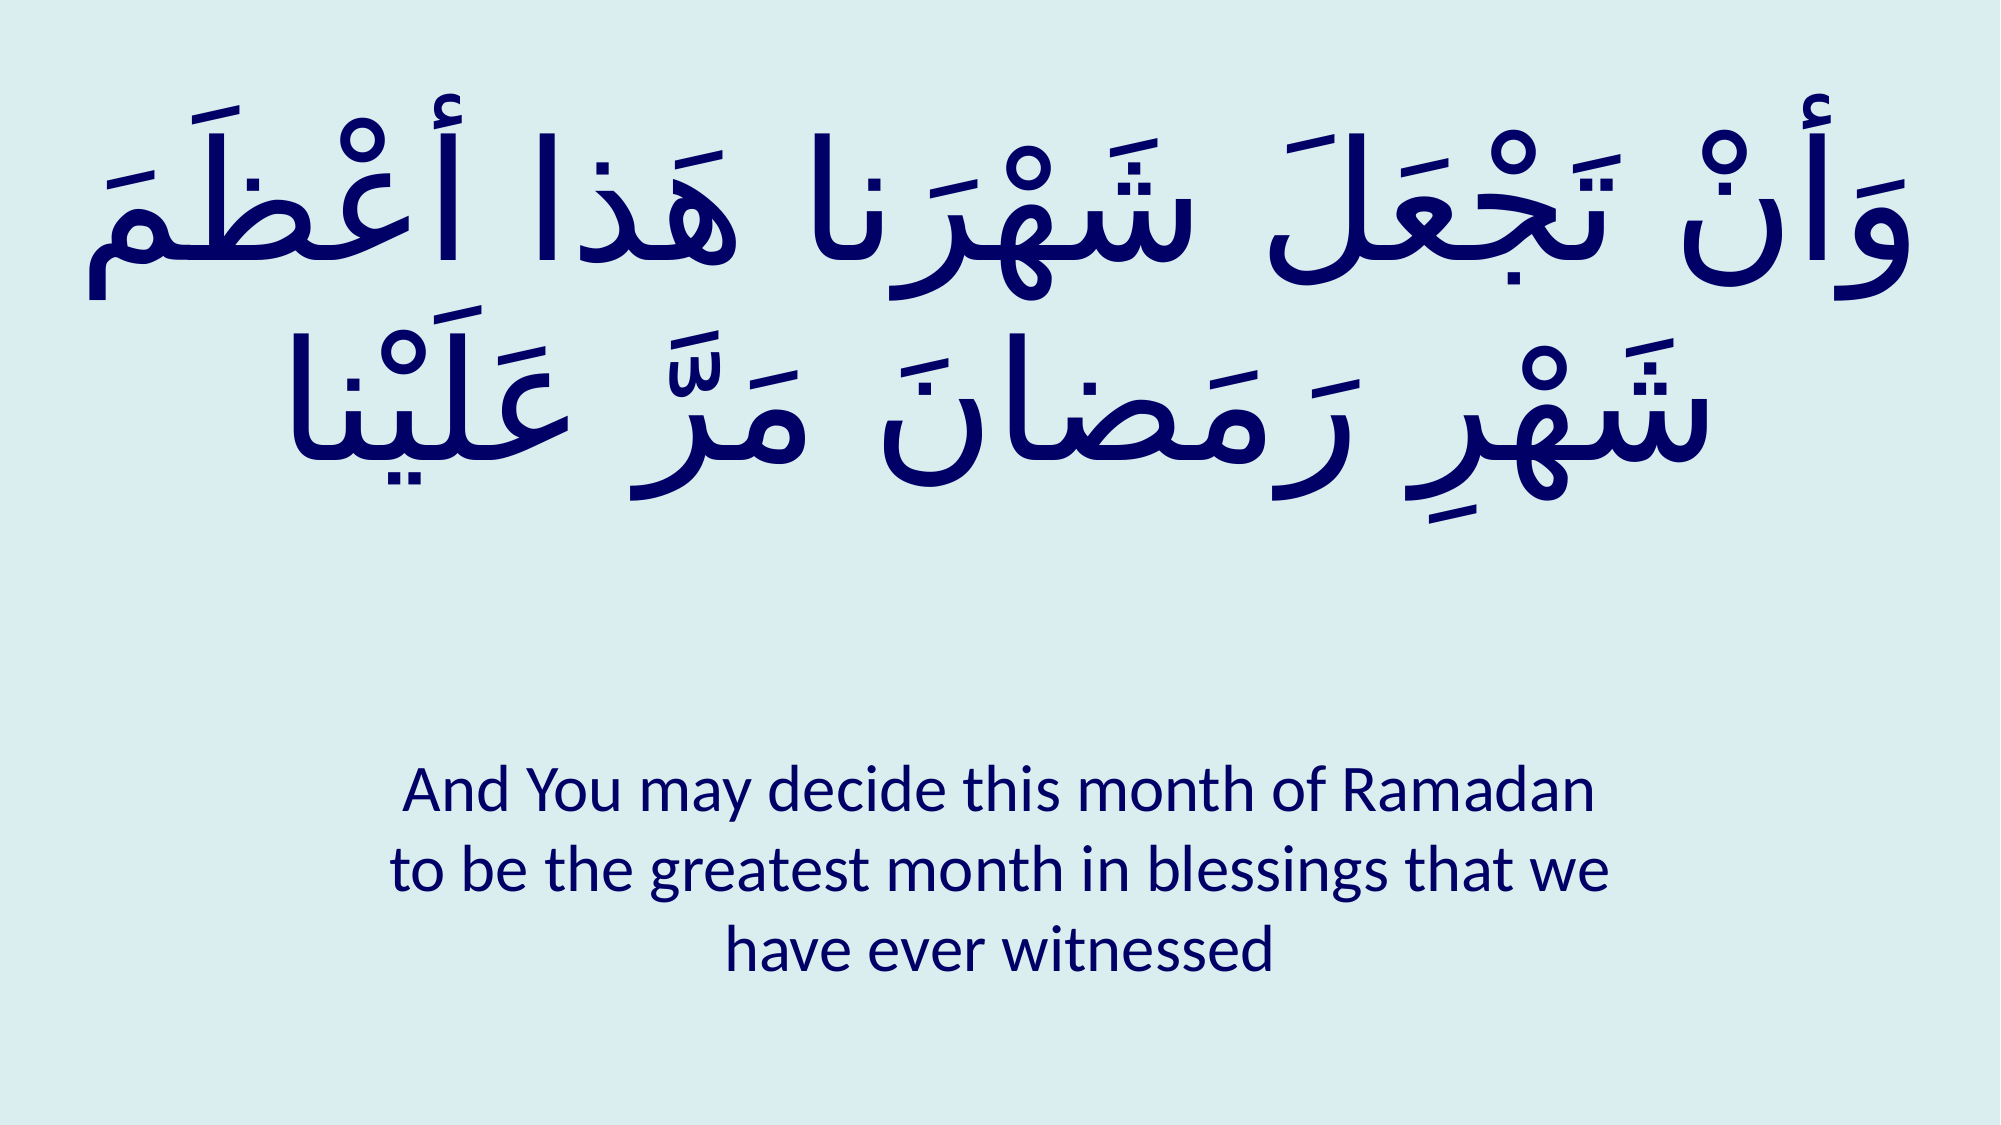

# وَأنْ تَجْعَلَ شَهْرَنا هَذا أعْظَمَ شَهْرِ رَمَضانَ مَرَّ عَلَيْنا
And You may decide this month of Ramadan to be the greatest month in blessings that we have ever witnessed